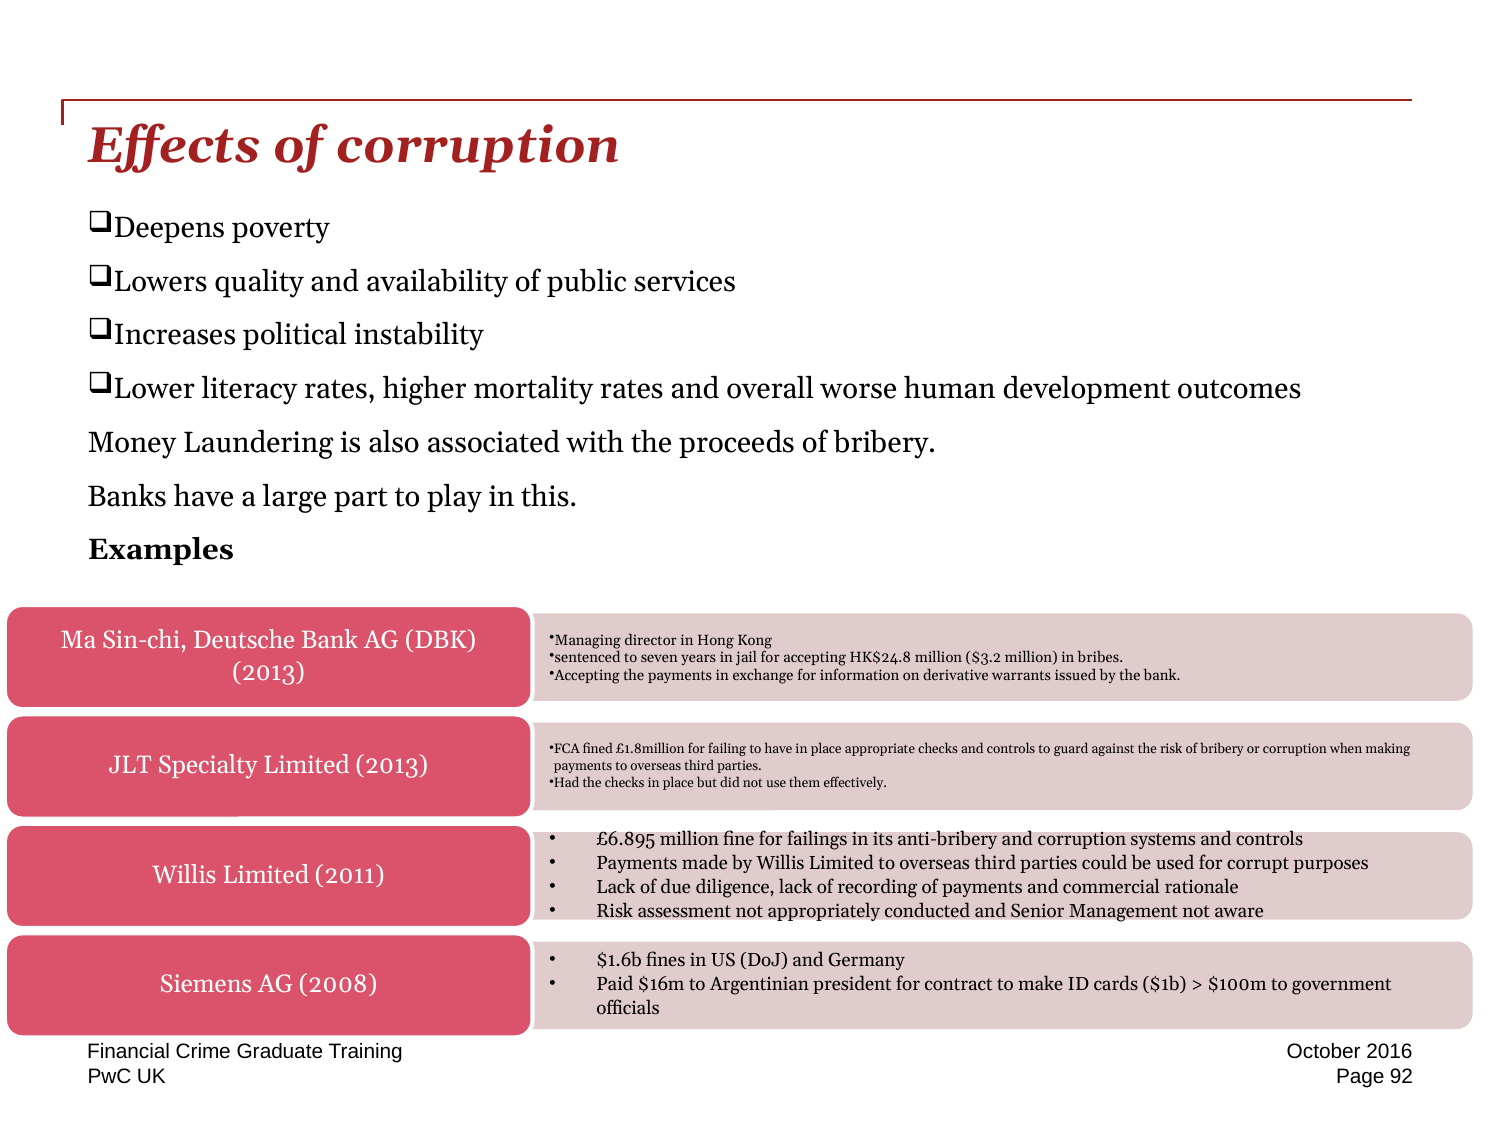

# Effects of corruption
Deepens poverty
Lowers quality and availability of public services
Increases political instability
Lower literacy rates, higher mortality rates and overall worse human development outcomes
Money Laundering is also associated with the proceeds of bribery.
Banks have a large part to play in this.
Examples

Ma Sin-chi, Deutsche Bank AG (DBK) (2013)
FCA fined £1.8million for failing to have in place appropriate checks and controls to guard against the risk of bribery or corruption when making payments to overseas third parties.
Willis Limited (2011)
Siemens AG (2008)
Managing director in Hong Kong
sentenced to seven years in jail for accepting HK$24.8 million ($3.2 million) in bribes.
Accepting the payments in exchange for information on derivative warrants issued by the bank.
JLT Specialty Limited (2013)
Had the checks in place but did not use them effectively.
£6.895 million fine for failings in its anti-bribery and corruption systems and controls
Payments made by Willis Limited to overseas third parties could be used for corrupt purposes
Lack of due diligence, lack of recording of payments and commercial rationale
Risk assessment not appropriately conducted and Senior Management not aware
Paid $16m to Argentinian president for contract to make ID cards ($1b) > $100m to government officials
$1.6b fines in US (DoJ) and Germany
Financial Crime Graduate Training
October 2016
Page 92